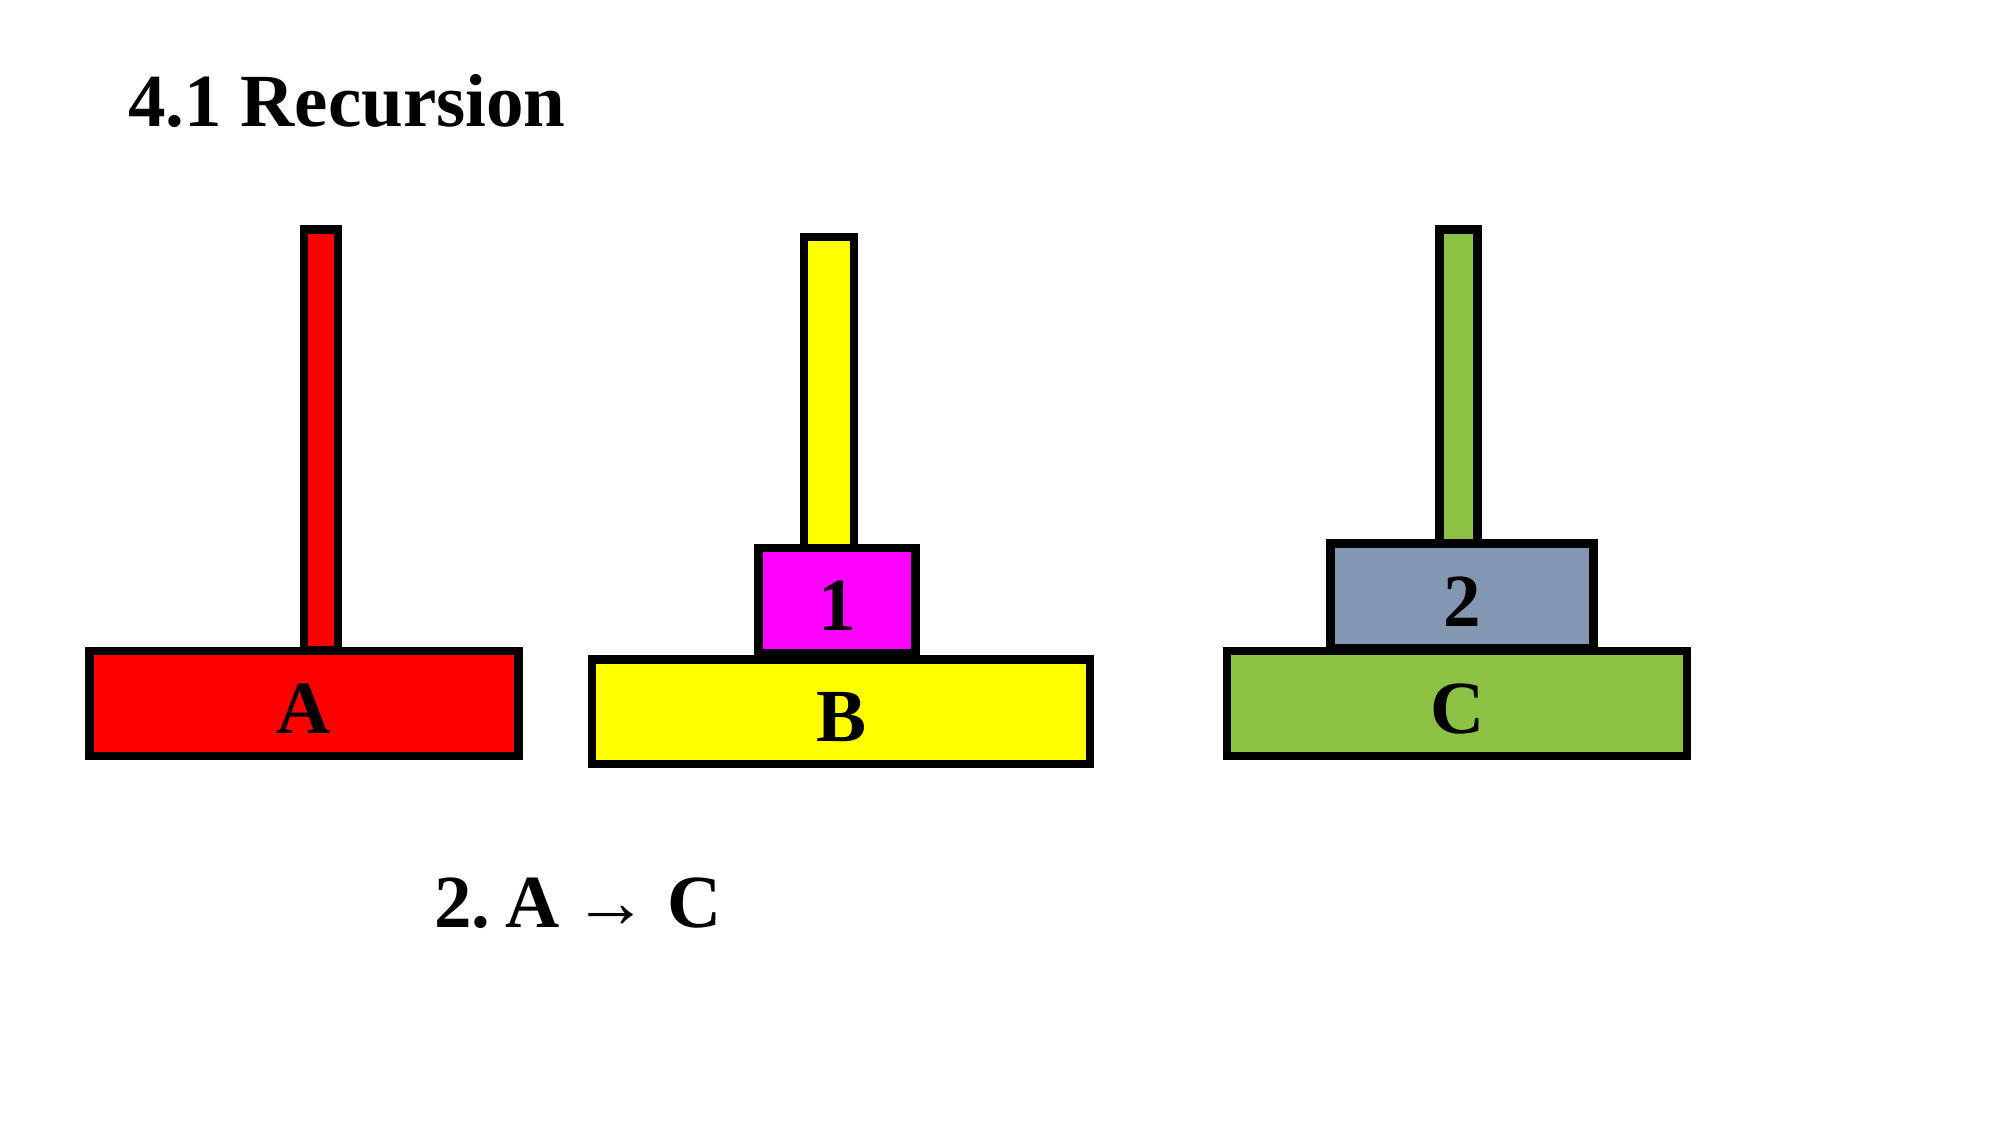

4.1 Recursion

A

C

B

2
1
2. A → C